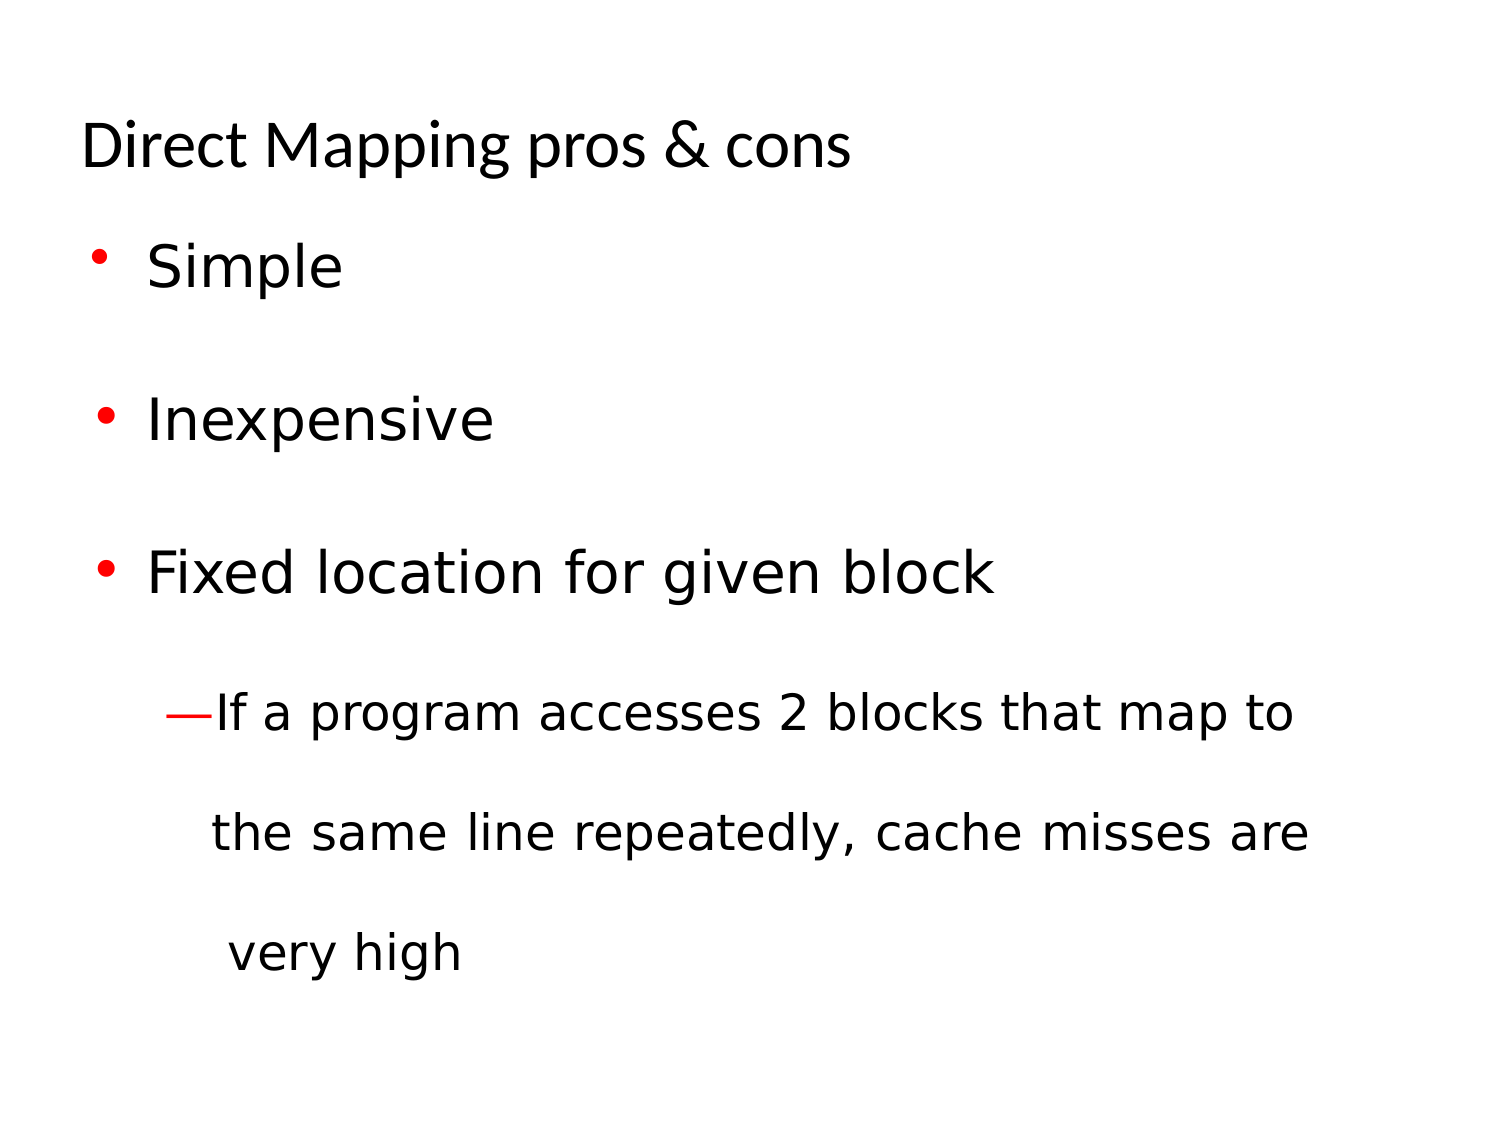

# Direct Mapping pros & cons
Simple

Inexpensive

Fixed location for given block
—If a program accesses 2 blocks that map to  the same line repeatedly, cache misses are  very high